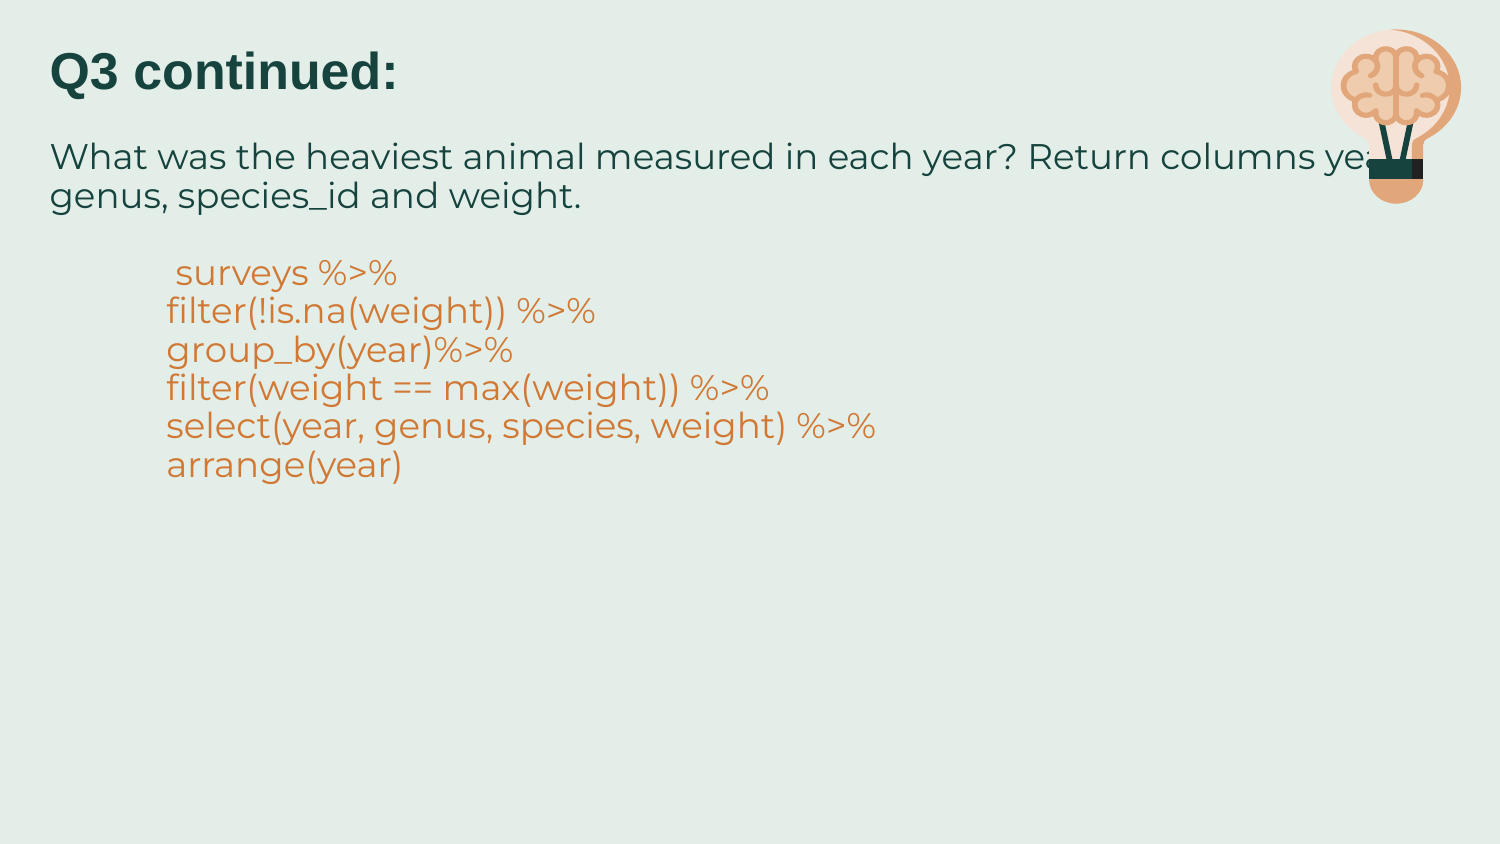

# Q3 continued: What was the heaviest animal measured in each year? Return columns year, genus, species_id and weight. surveys %>% filter(!is.na(weight)) %>% group_by(year)%>% filter(weight == max(weight)) %>% select(year, genus, species, weight) %>% arrange(year)